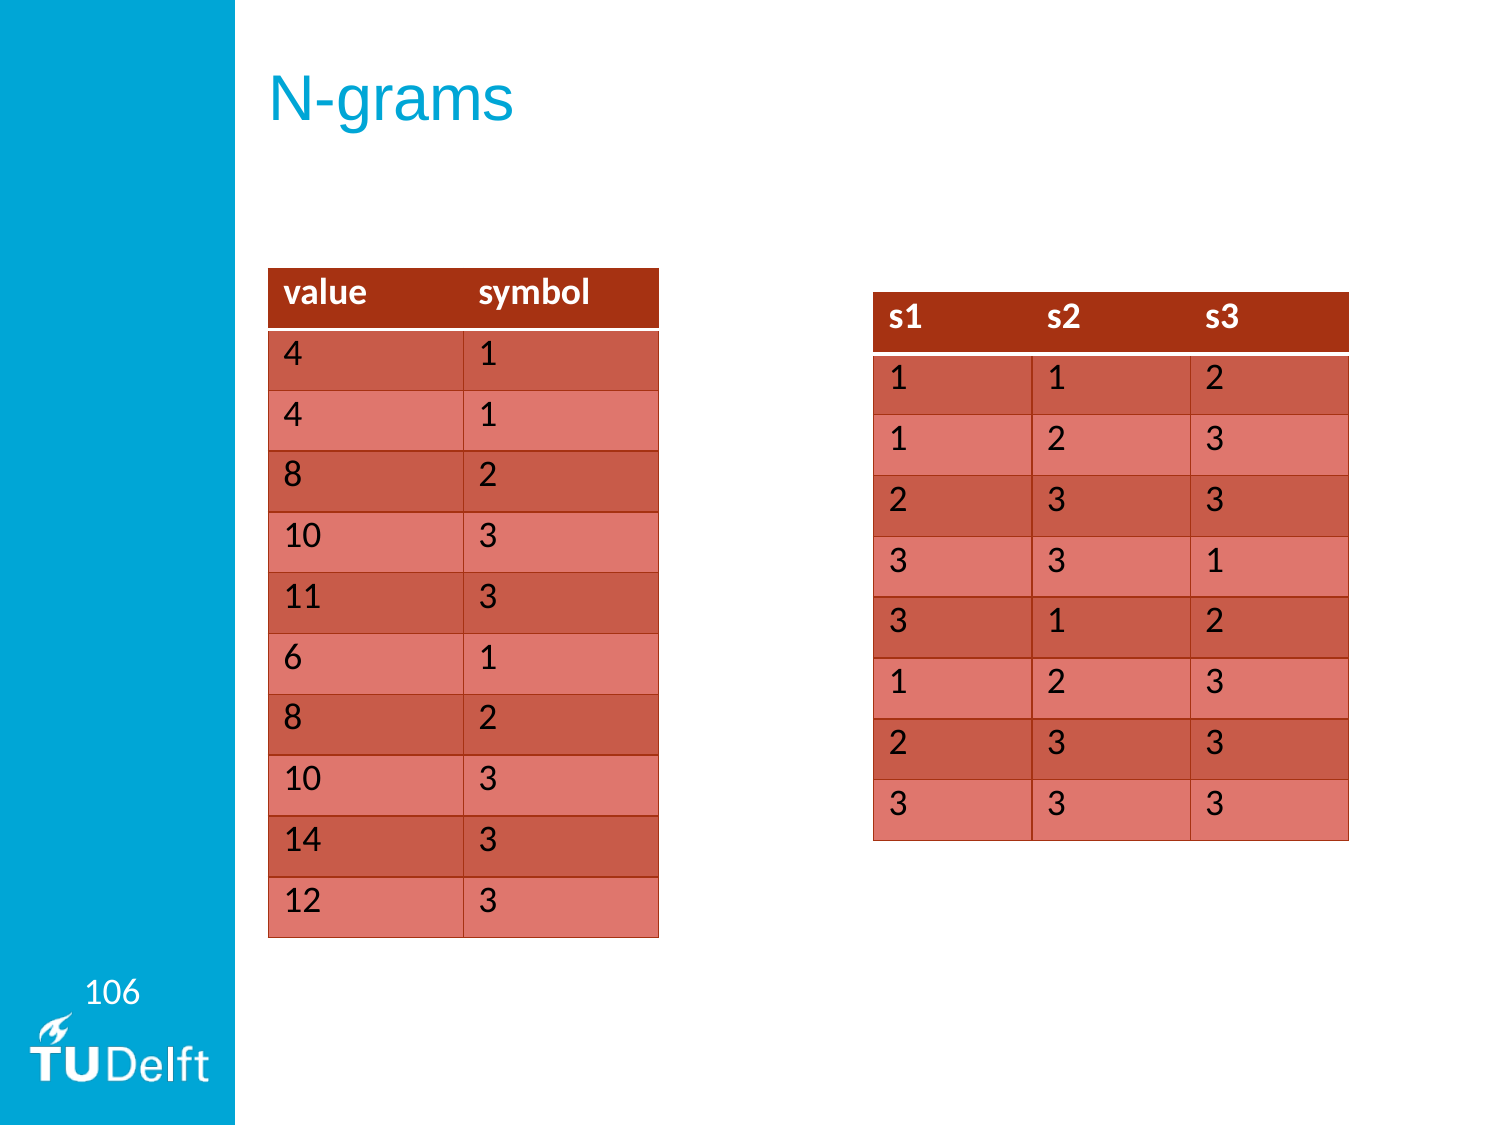

# N-grams
| value | symbol |
| --- | --- |
| 4 | 1 |
| 4 | 1 |
| 8 | 2 |
| 10 | 3 |
| 11 | 3 |
| 6 | 1 |
| 8 | 2 |
| 10 | 3 |
| 14 | 3 |
| 12 | 3 |

| s1 | s2 | s3 |
| --- | --- | --- |
| 1 | 1 | 2 |
| 1 | 2 | 3 |
| 2 | 3 | 3 |
| 3 | 3 | 1 |
| 3 | 1 | 2 |
| 1 | 2 | 3 |
| 2 | 3 | 3 |
| 3 | 3 | 3 |